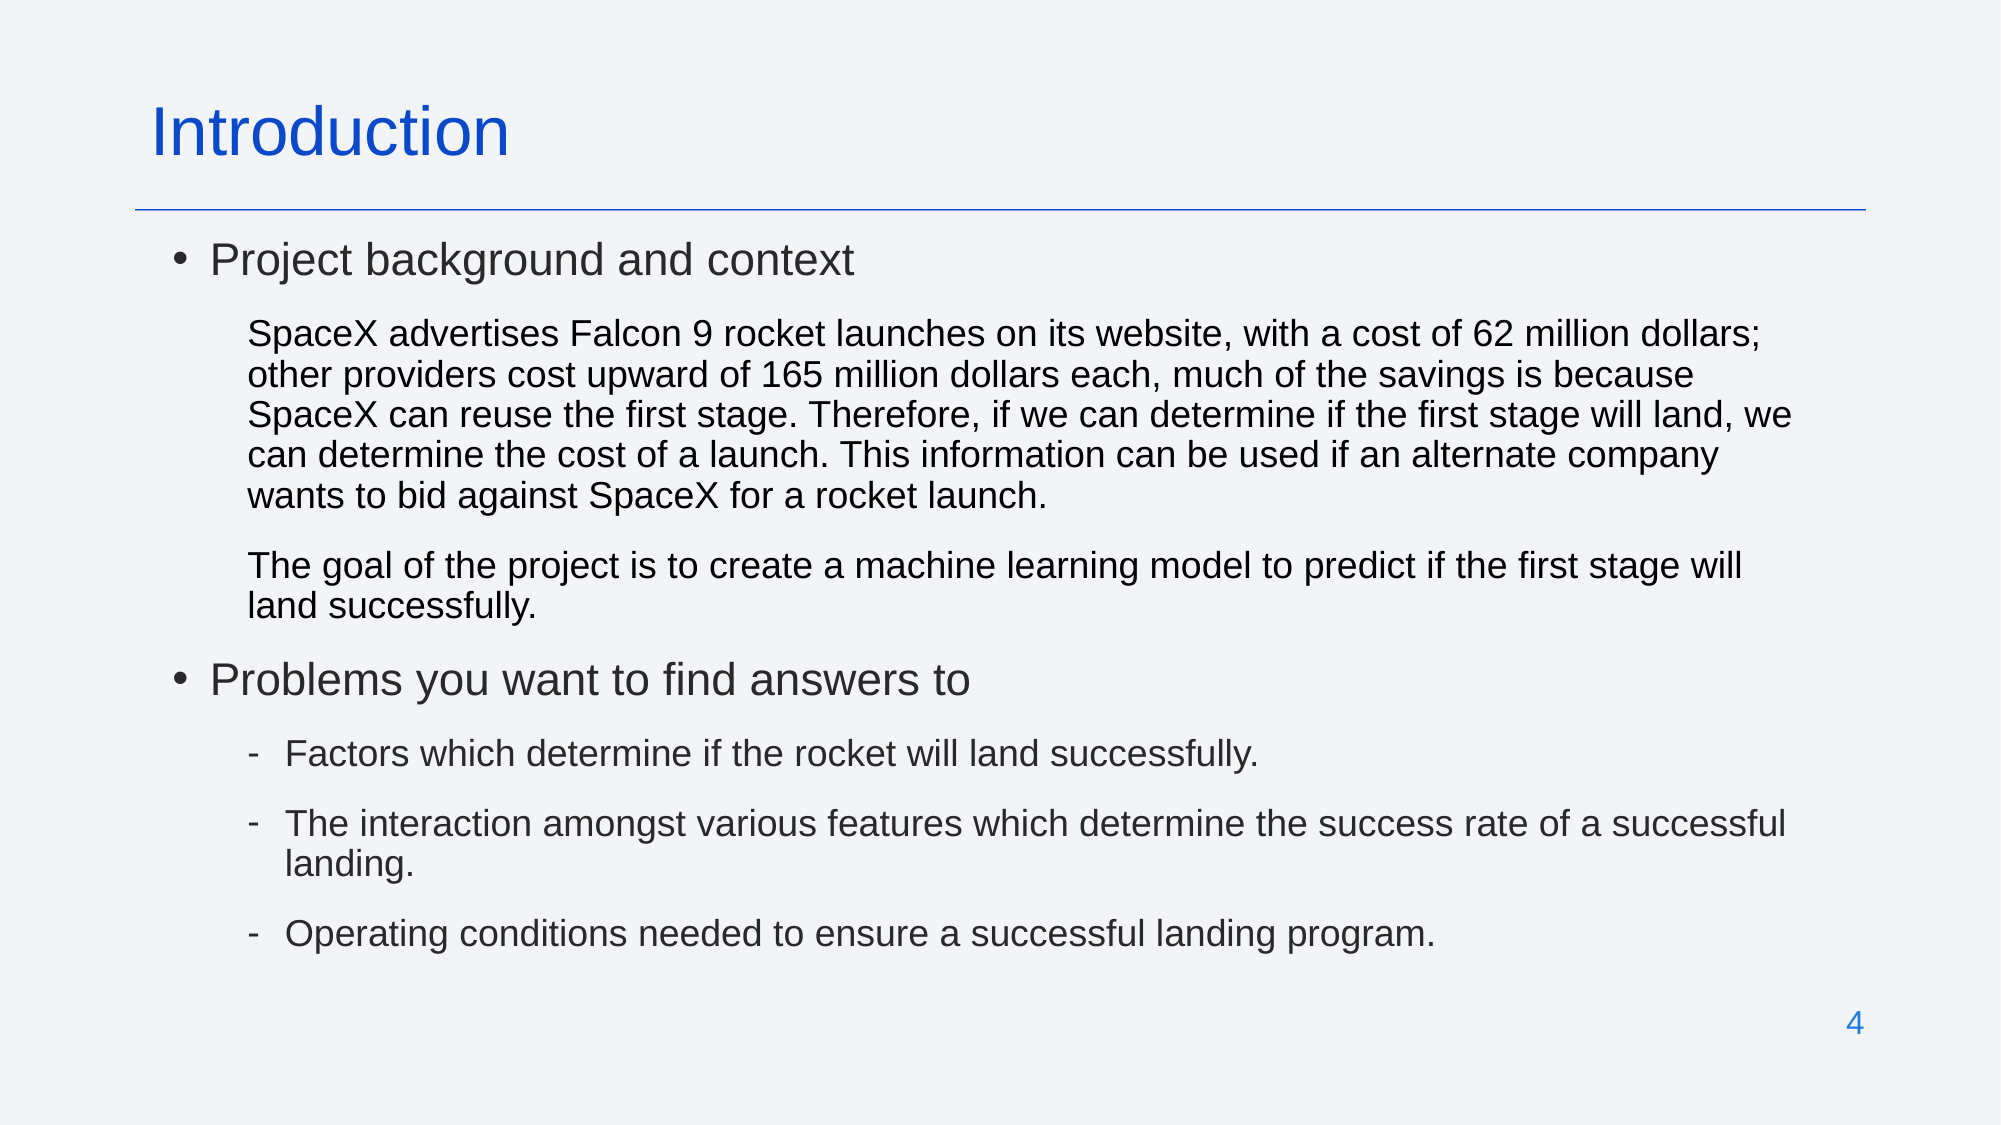

Introduction
Project background and context
SpaceX advertises Falcon 9 rocket launches on its website, with a cost of 62 million dollars; other providers cost upward of 165 million dollars each, much of the savings is because SpaceX can reuse the first stage. Therefore, if we can determine if the first stage will land, we can determine the cost of a launch. This information can be used if an alternate company wants to bid against SpaceX for a rocket launch.
The goal of the project is to create a machine learning model to predict if the first stage will land successfully.
Problems you want to find answers to
Factors which determine if the rocket will land successfully.
The interaction amongst various features which determine the success rate of a successful landing.
Operating conditions needed to ensure a successful landing program.

4